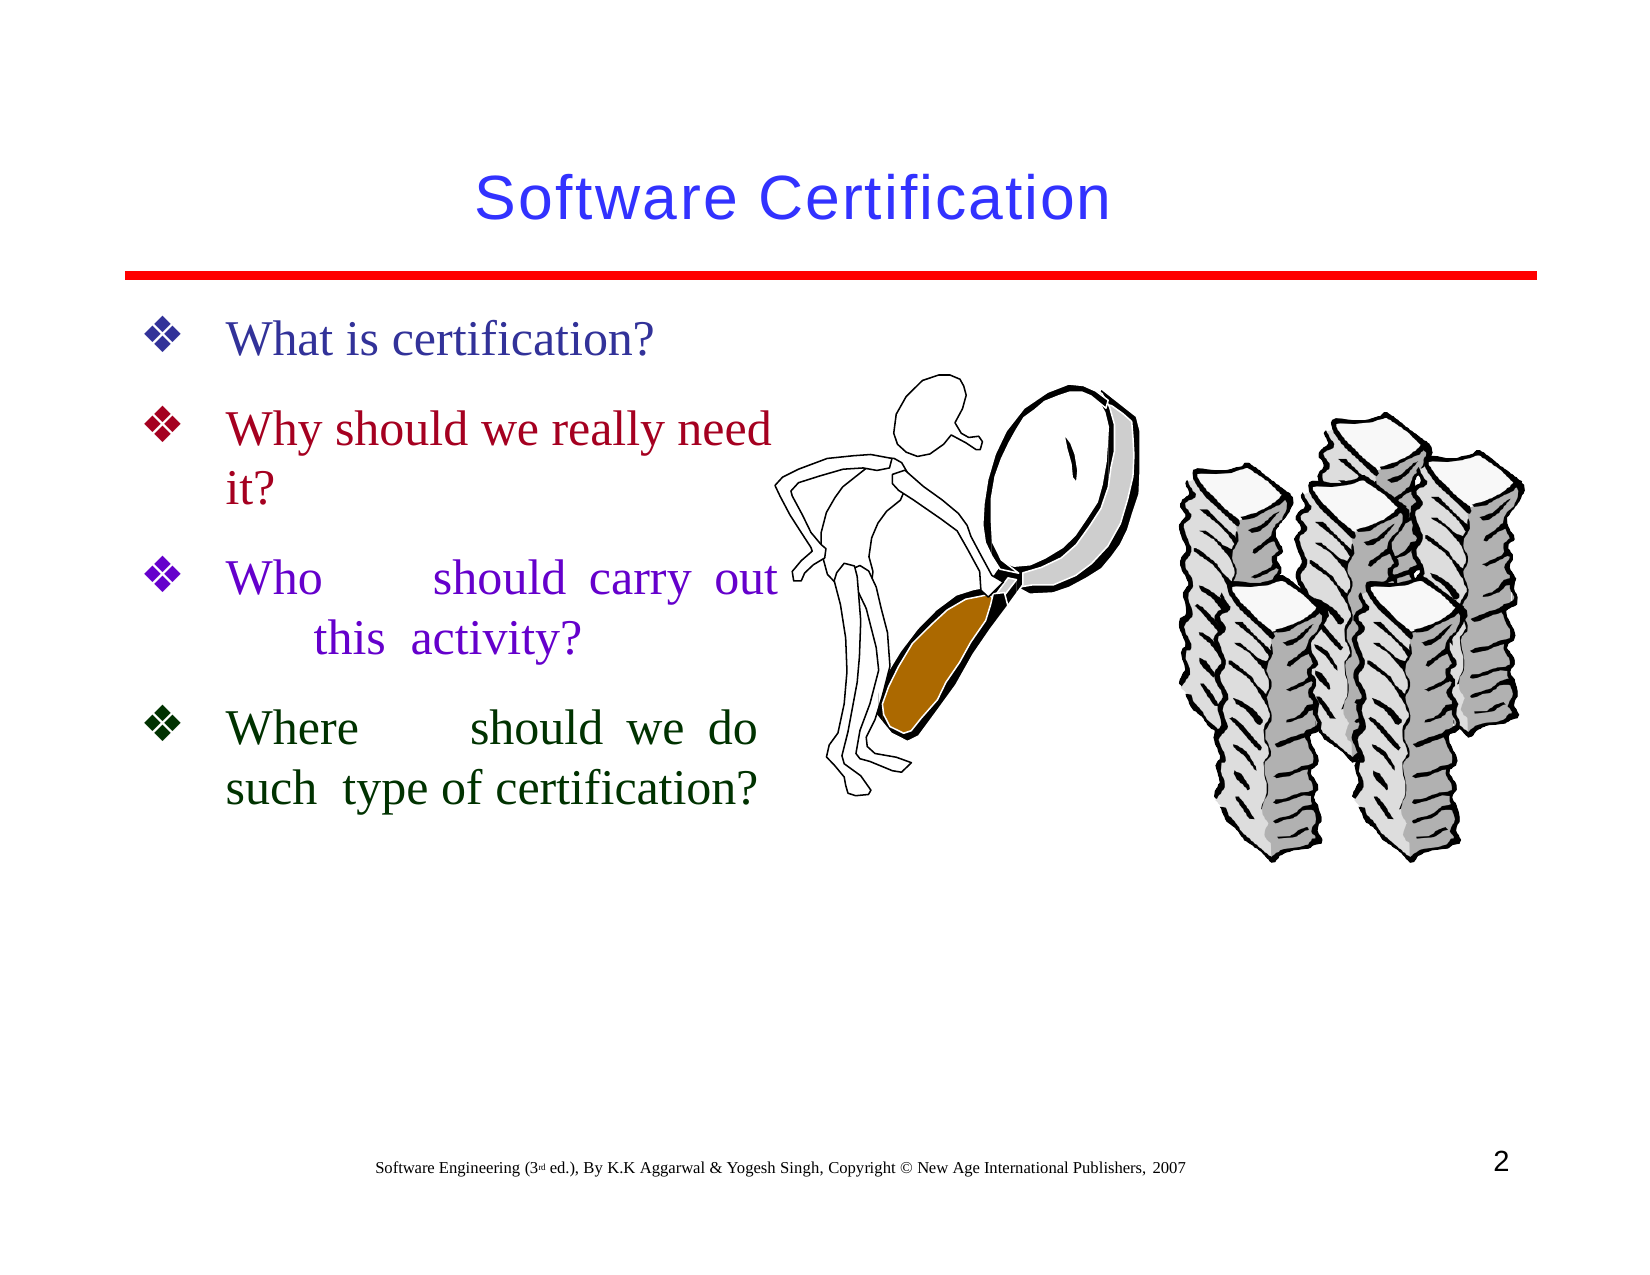

# Software Certification

What is certification?
Why should we really need  it?
Who	should	carry	out	this  activity?
Where	should	we	do	such  type of certification?

2
Software Engineering (3rd  ed.), By K.K Aggarwal & Yogesh Singh, Copyright © New Age International Publishers, 2007